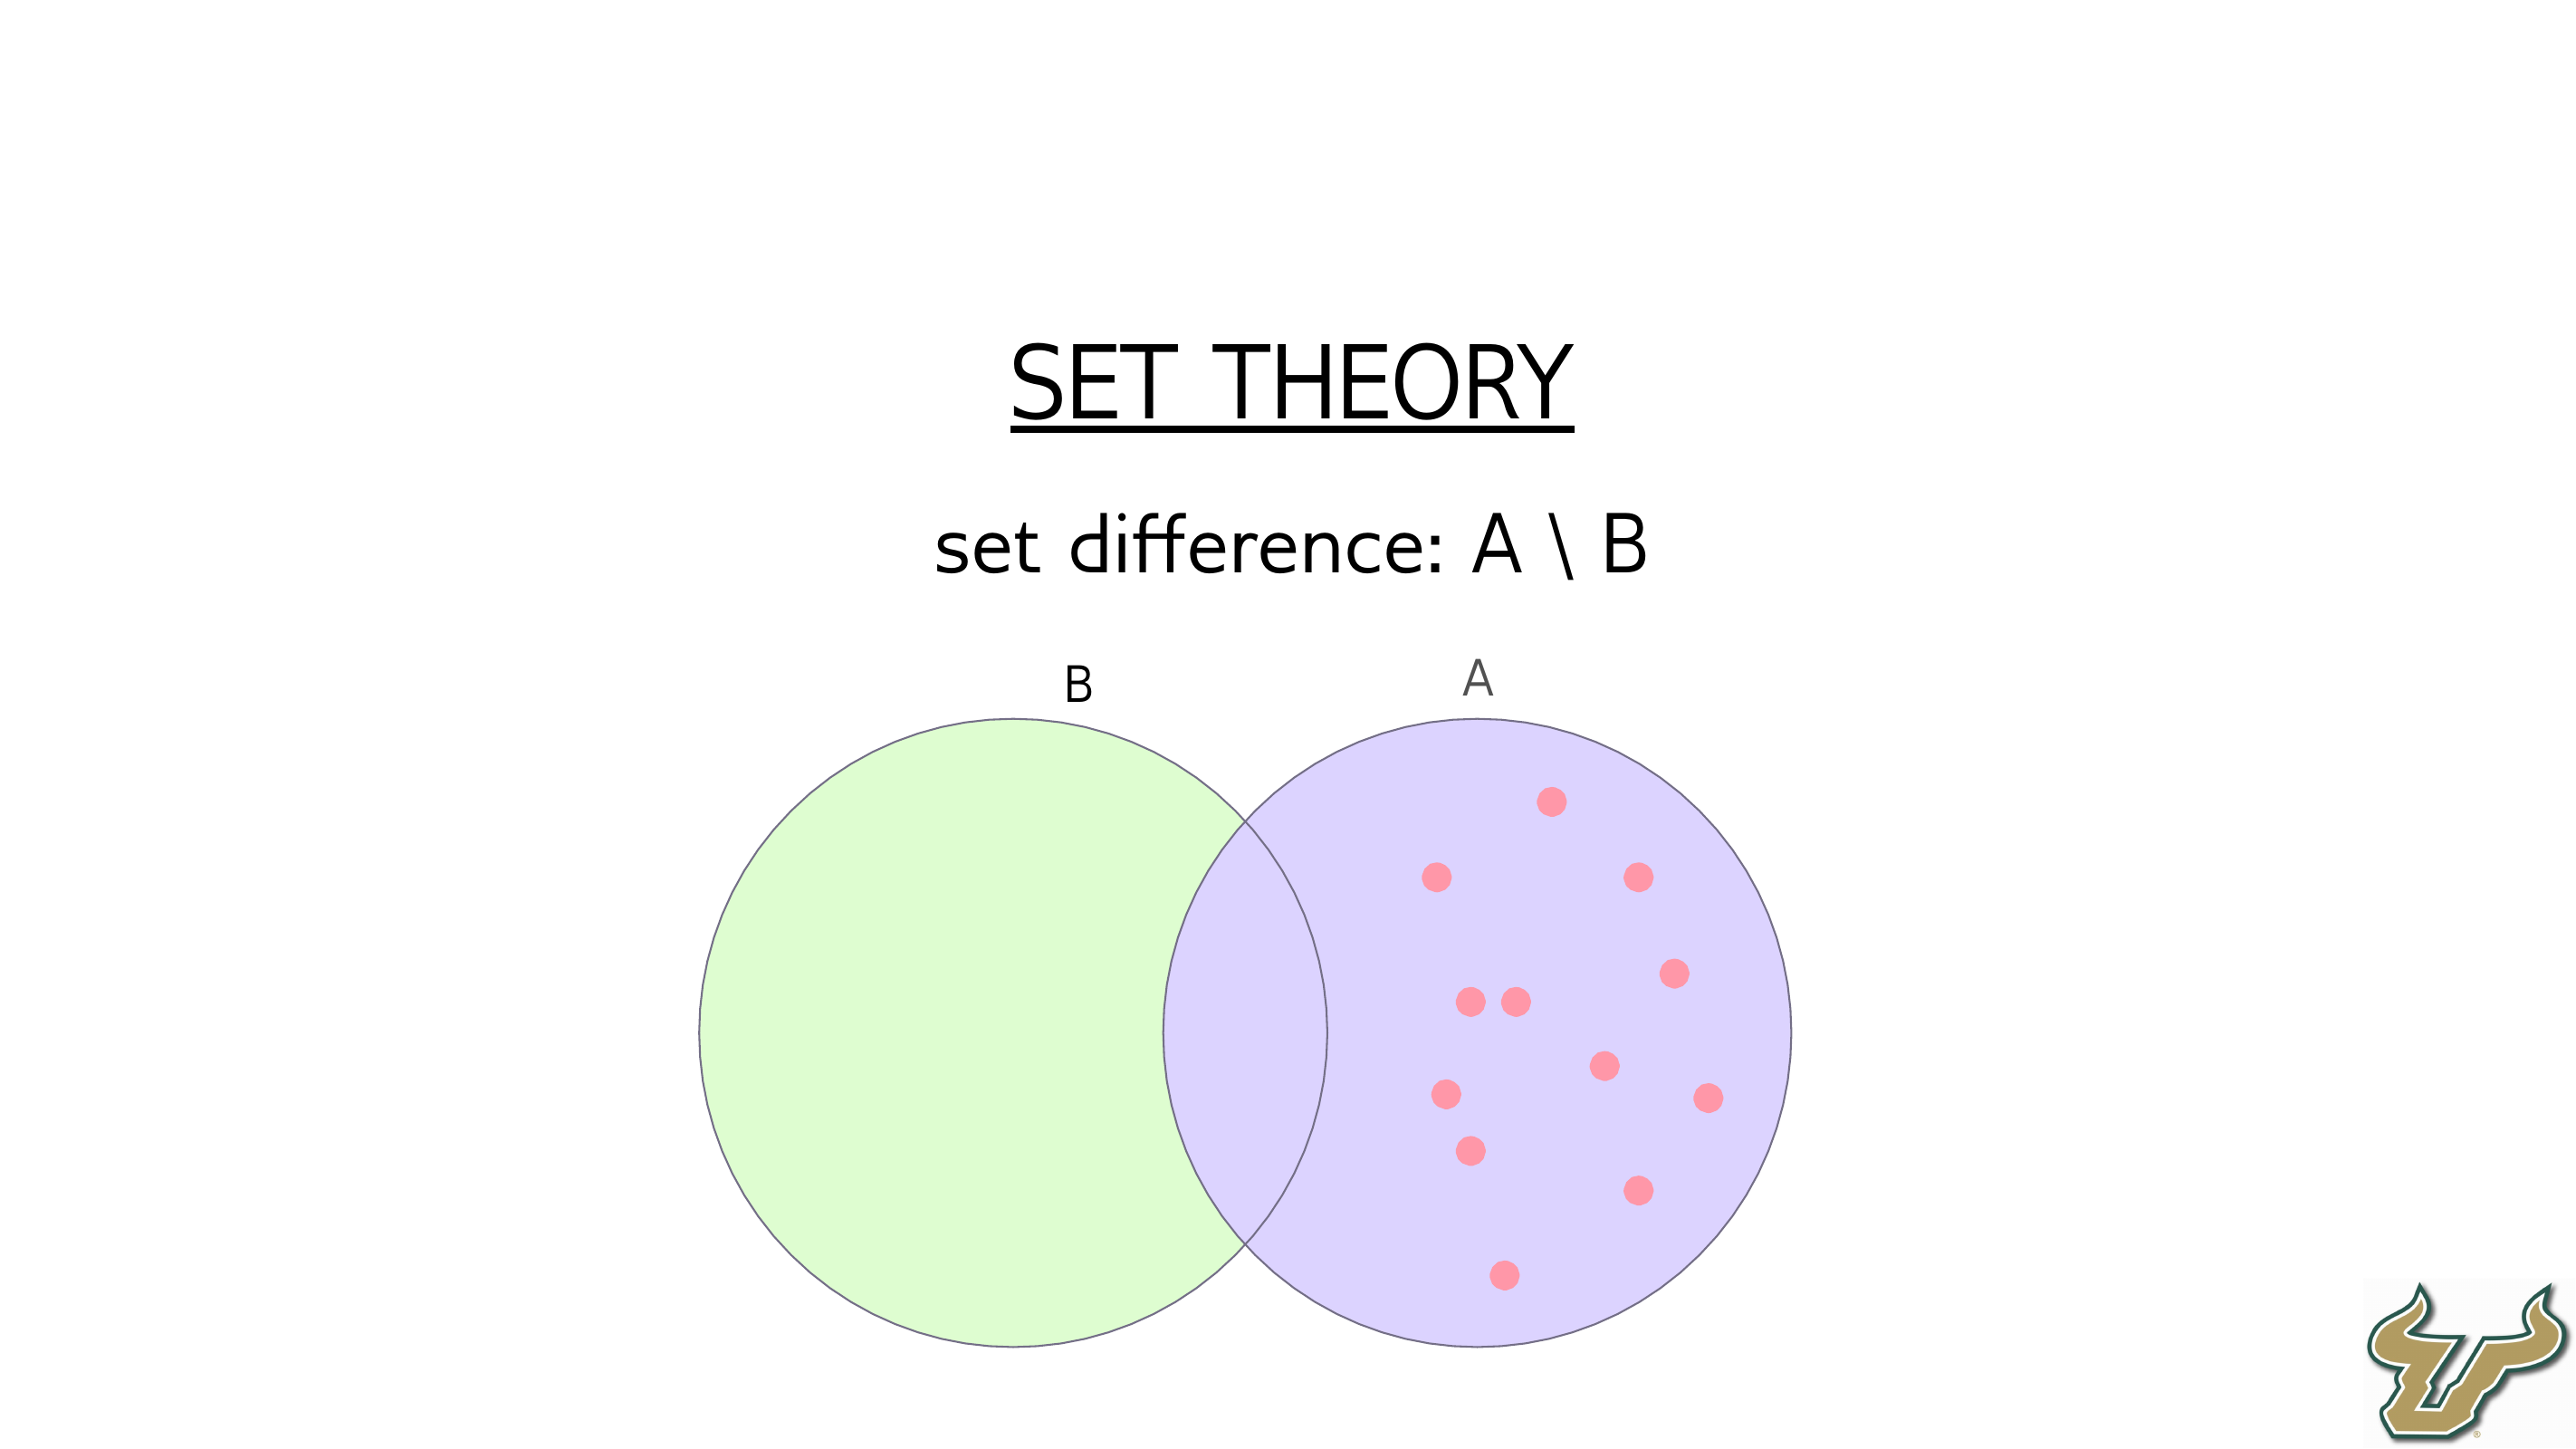

set theory
set difference: A \ B

B
A